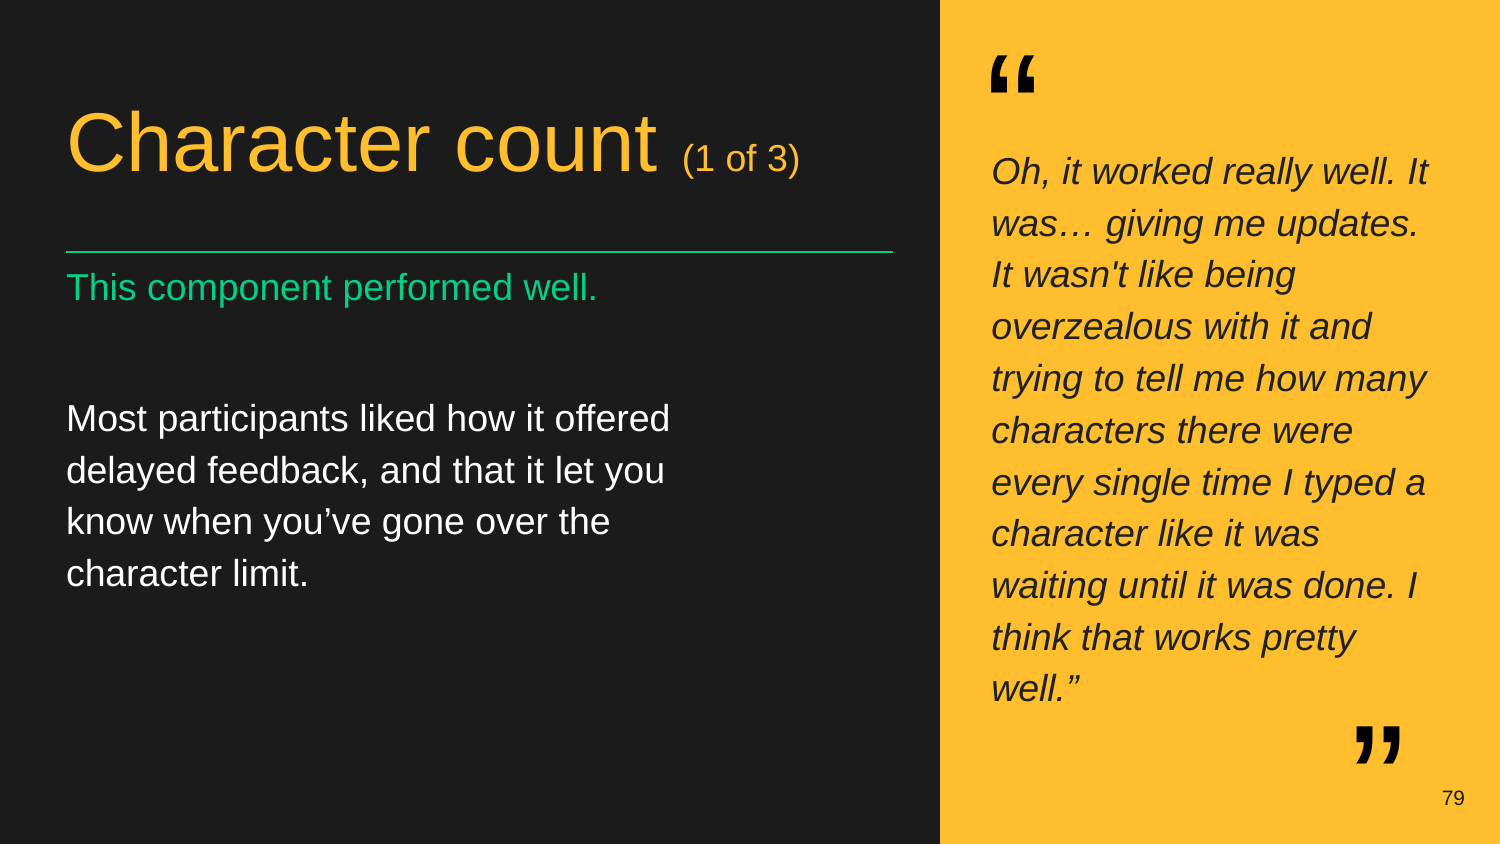

“
# Character count (1 of 3)
Oh, it worked really well. It was… giving me updates. It wasn't like being overzealous with it and trying to tell me how many characters there were every single time I typed a character like it was waiting until it was done. I think that works pretty well.”

This component performed well.
Most participants liked how it offered delayed feedback, and that it let you know when you’ve gone over the character limit.
”
79